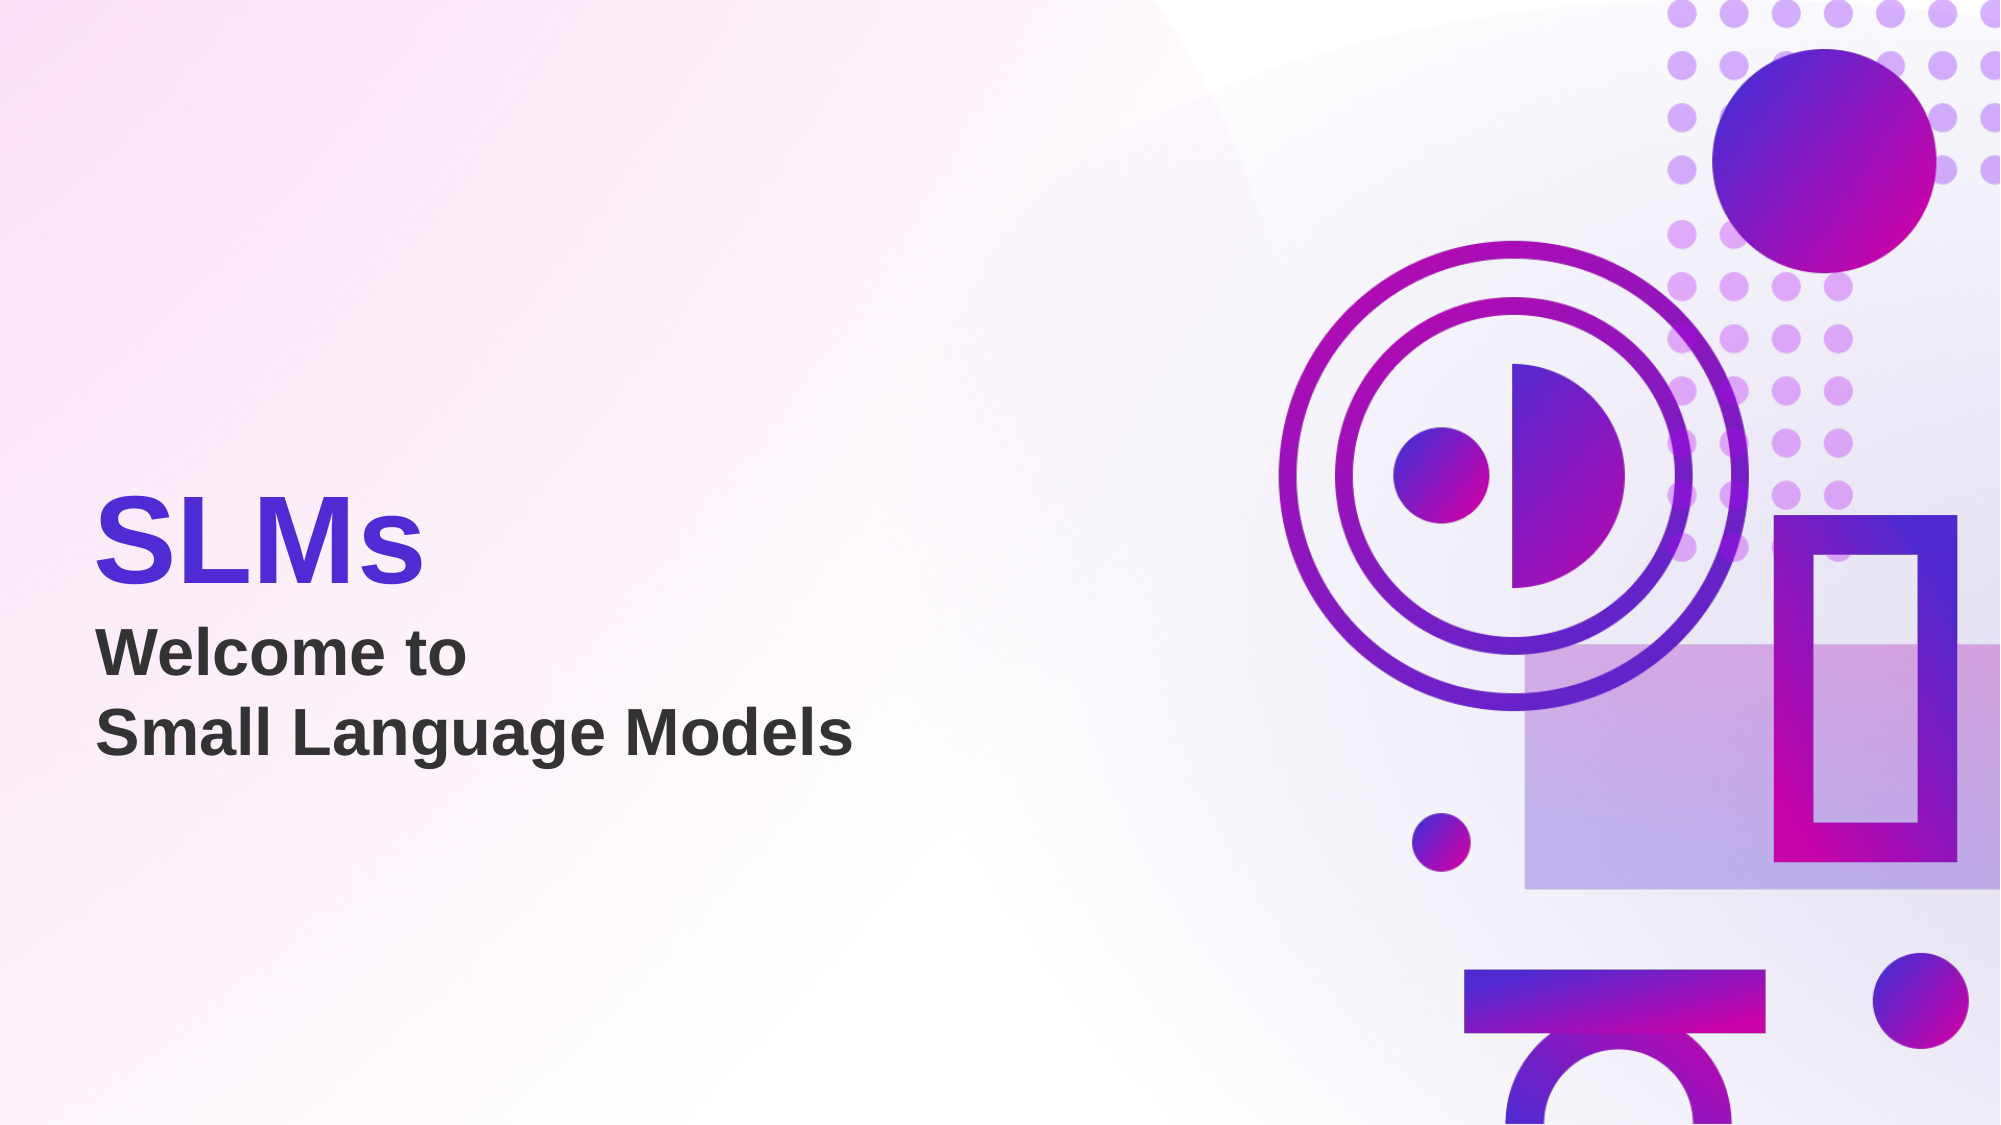

# SLMs
Welcome to
Small Language Models